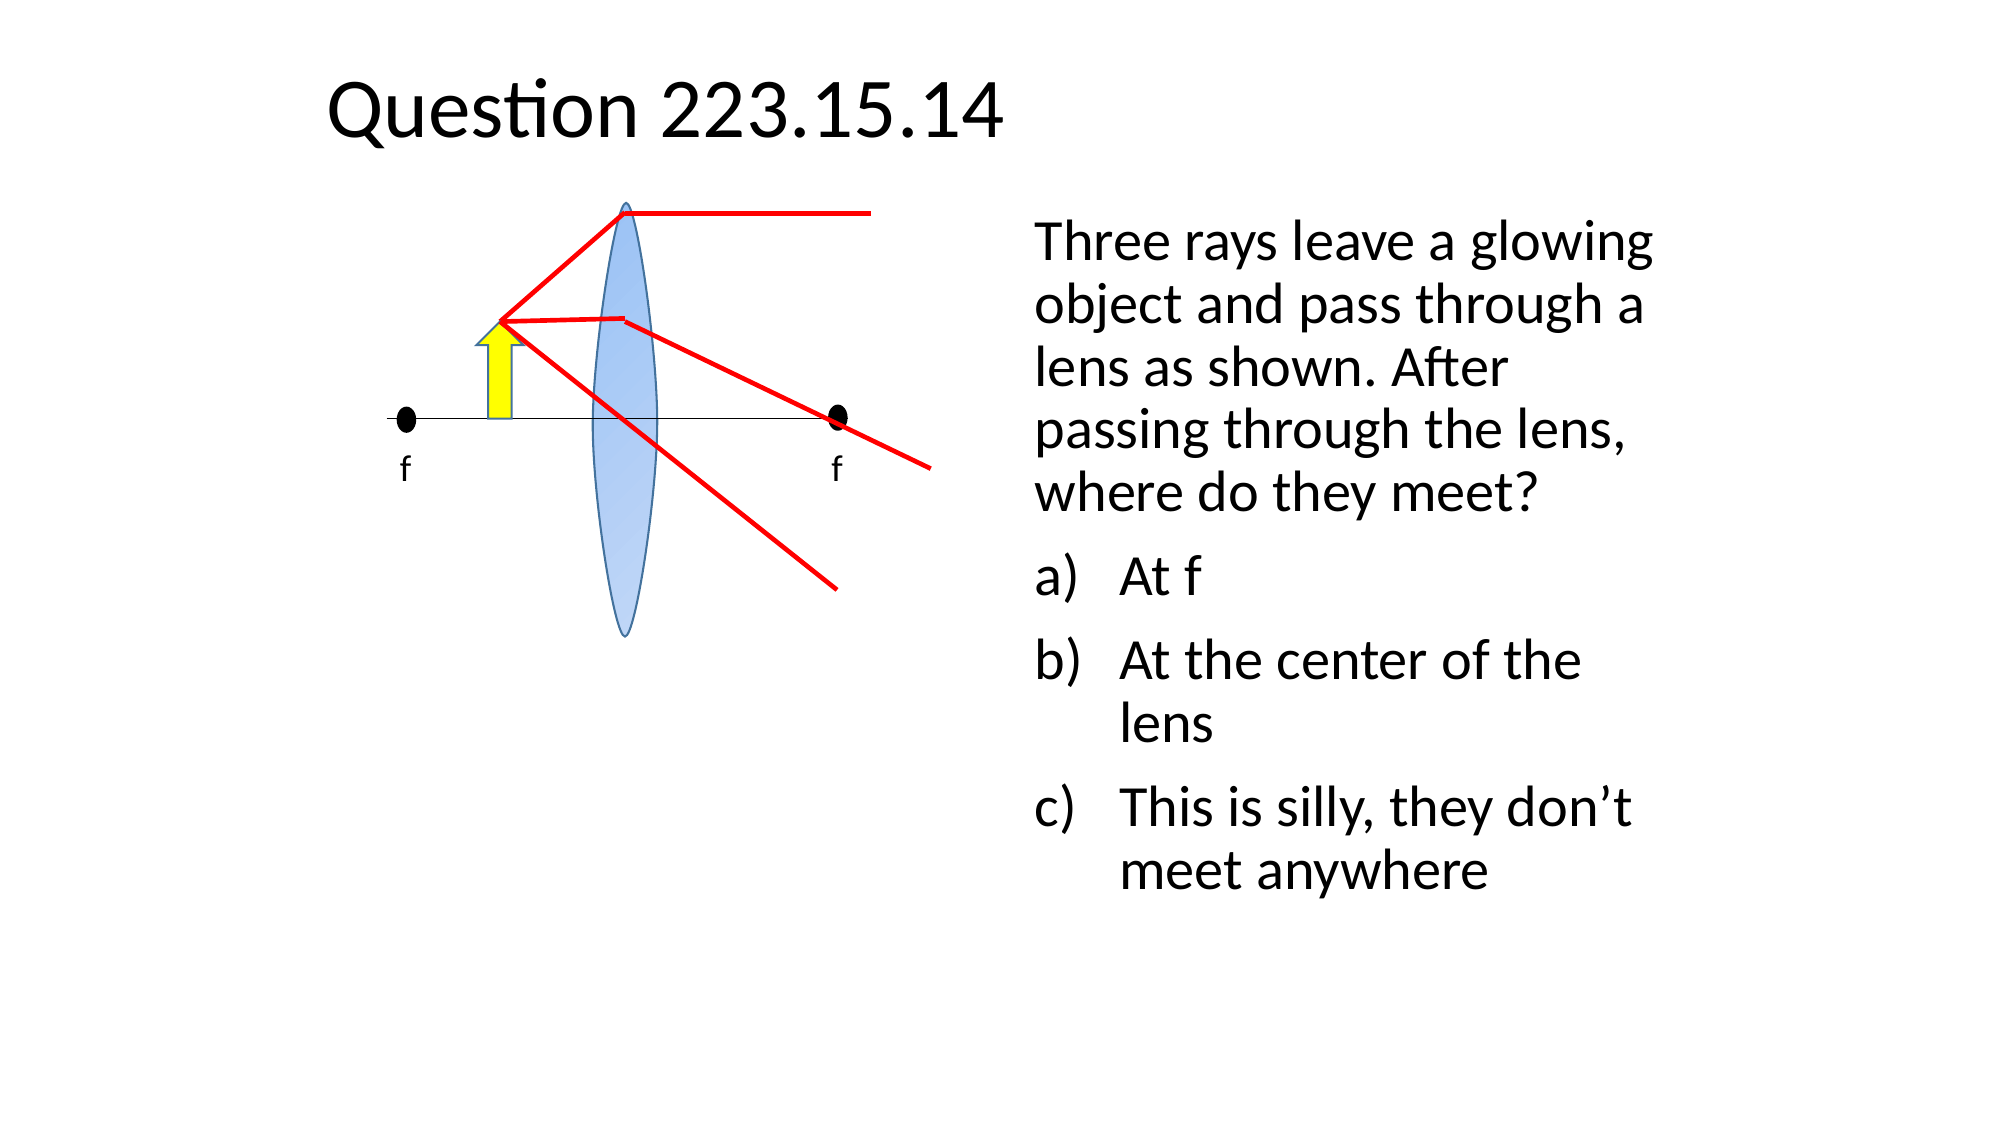

# Question 223.15.14
Three rays leave a glowing object and pass through a lens as shown. After passing through the lens, where do they meet?
At f
At the center of the lens
This is silly, they don’t meet anywhere

f
f